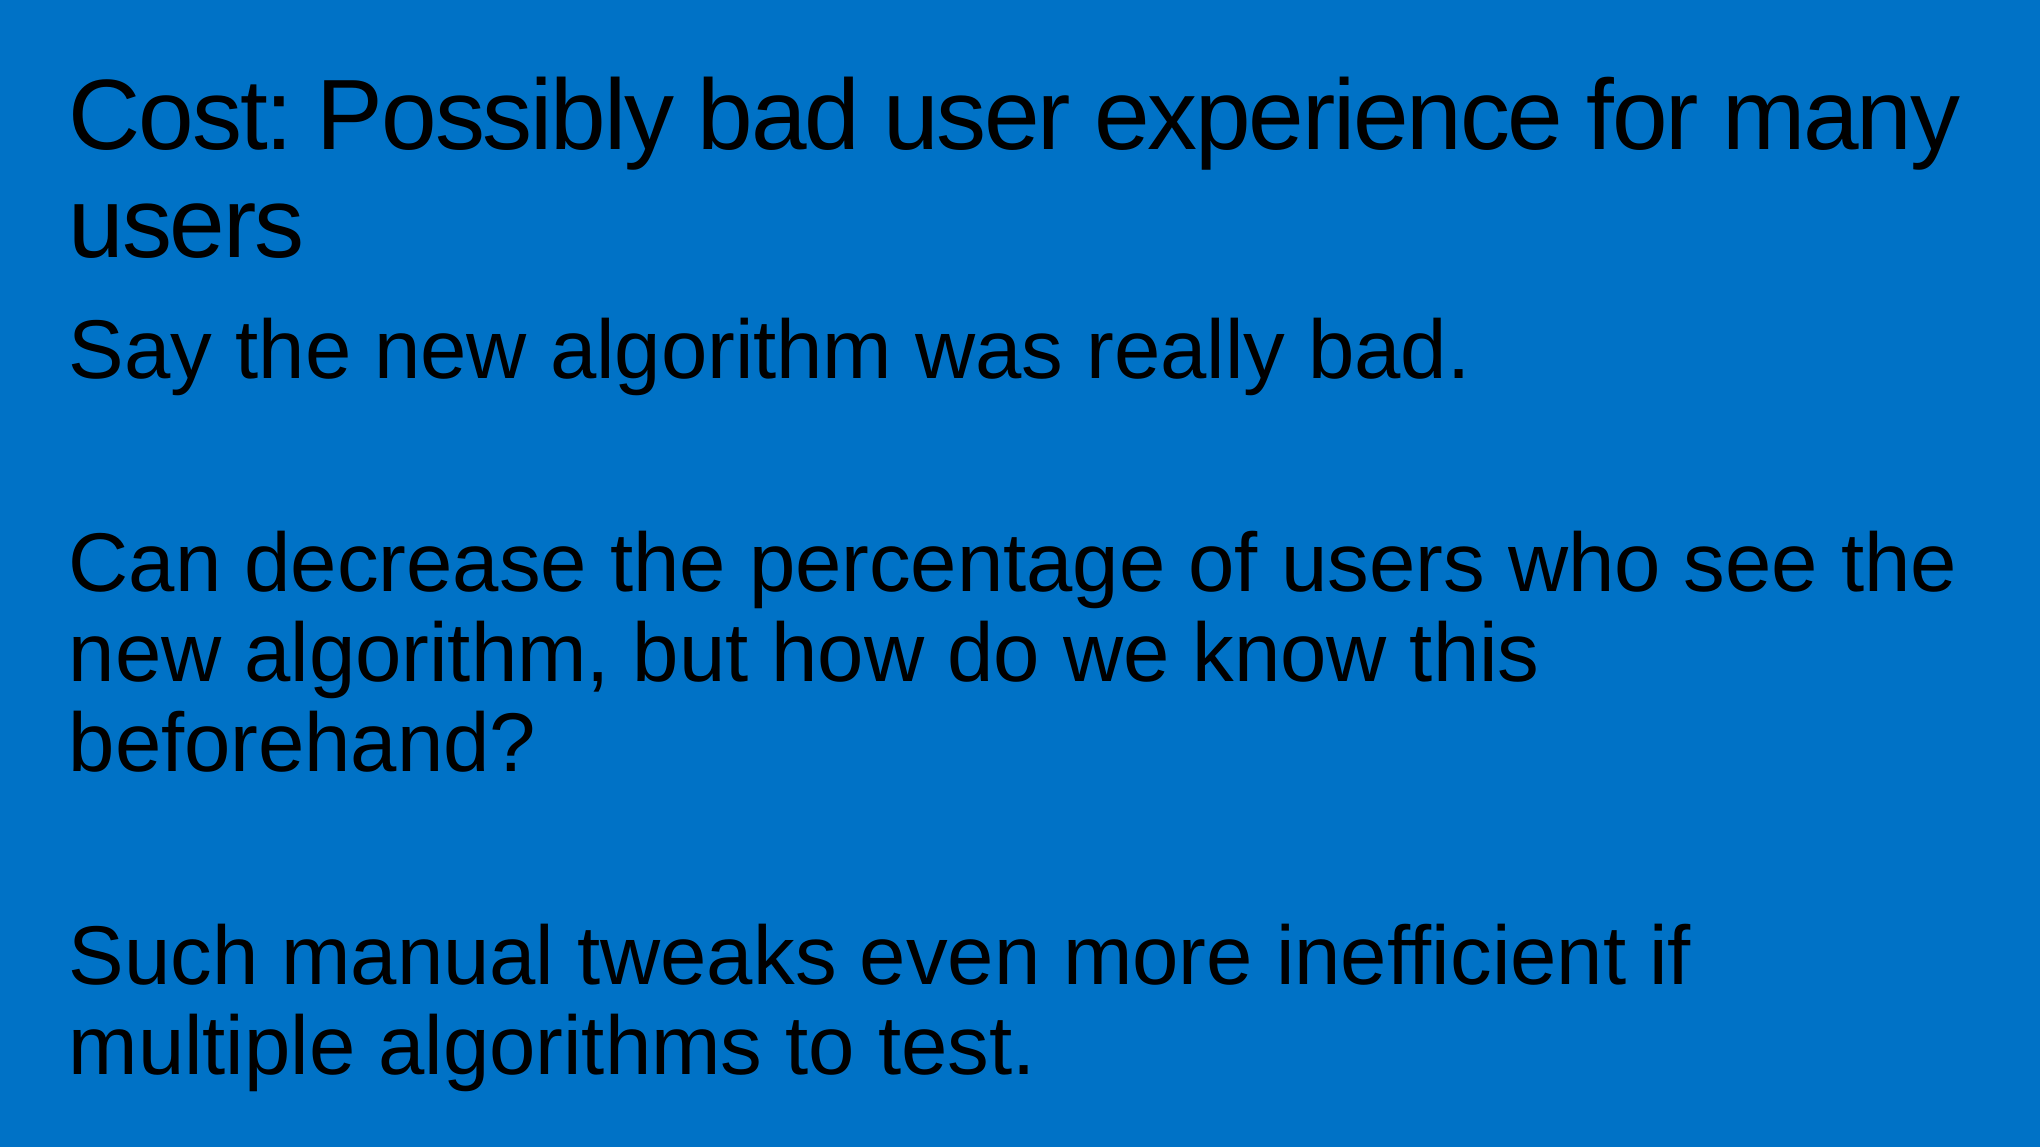

# Cost: Possibly bad user experience for many users
Say the new algorithm was really bad.

Can decrease the percentage of users who see the new algorithm, but how do we know this beforehand?

Such manual tweaks even more inefficient if multiple algorithms to test.